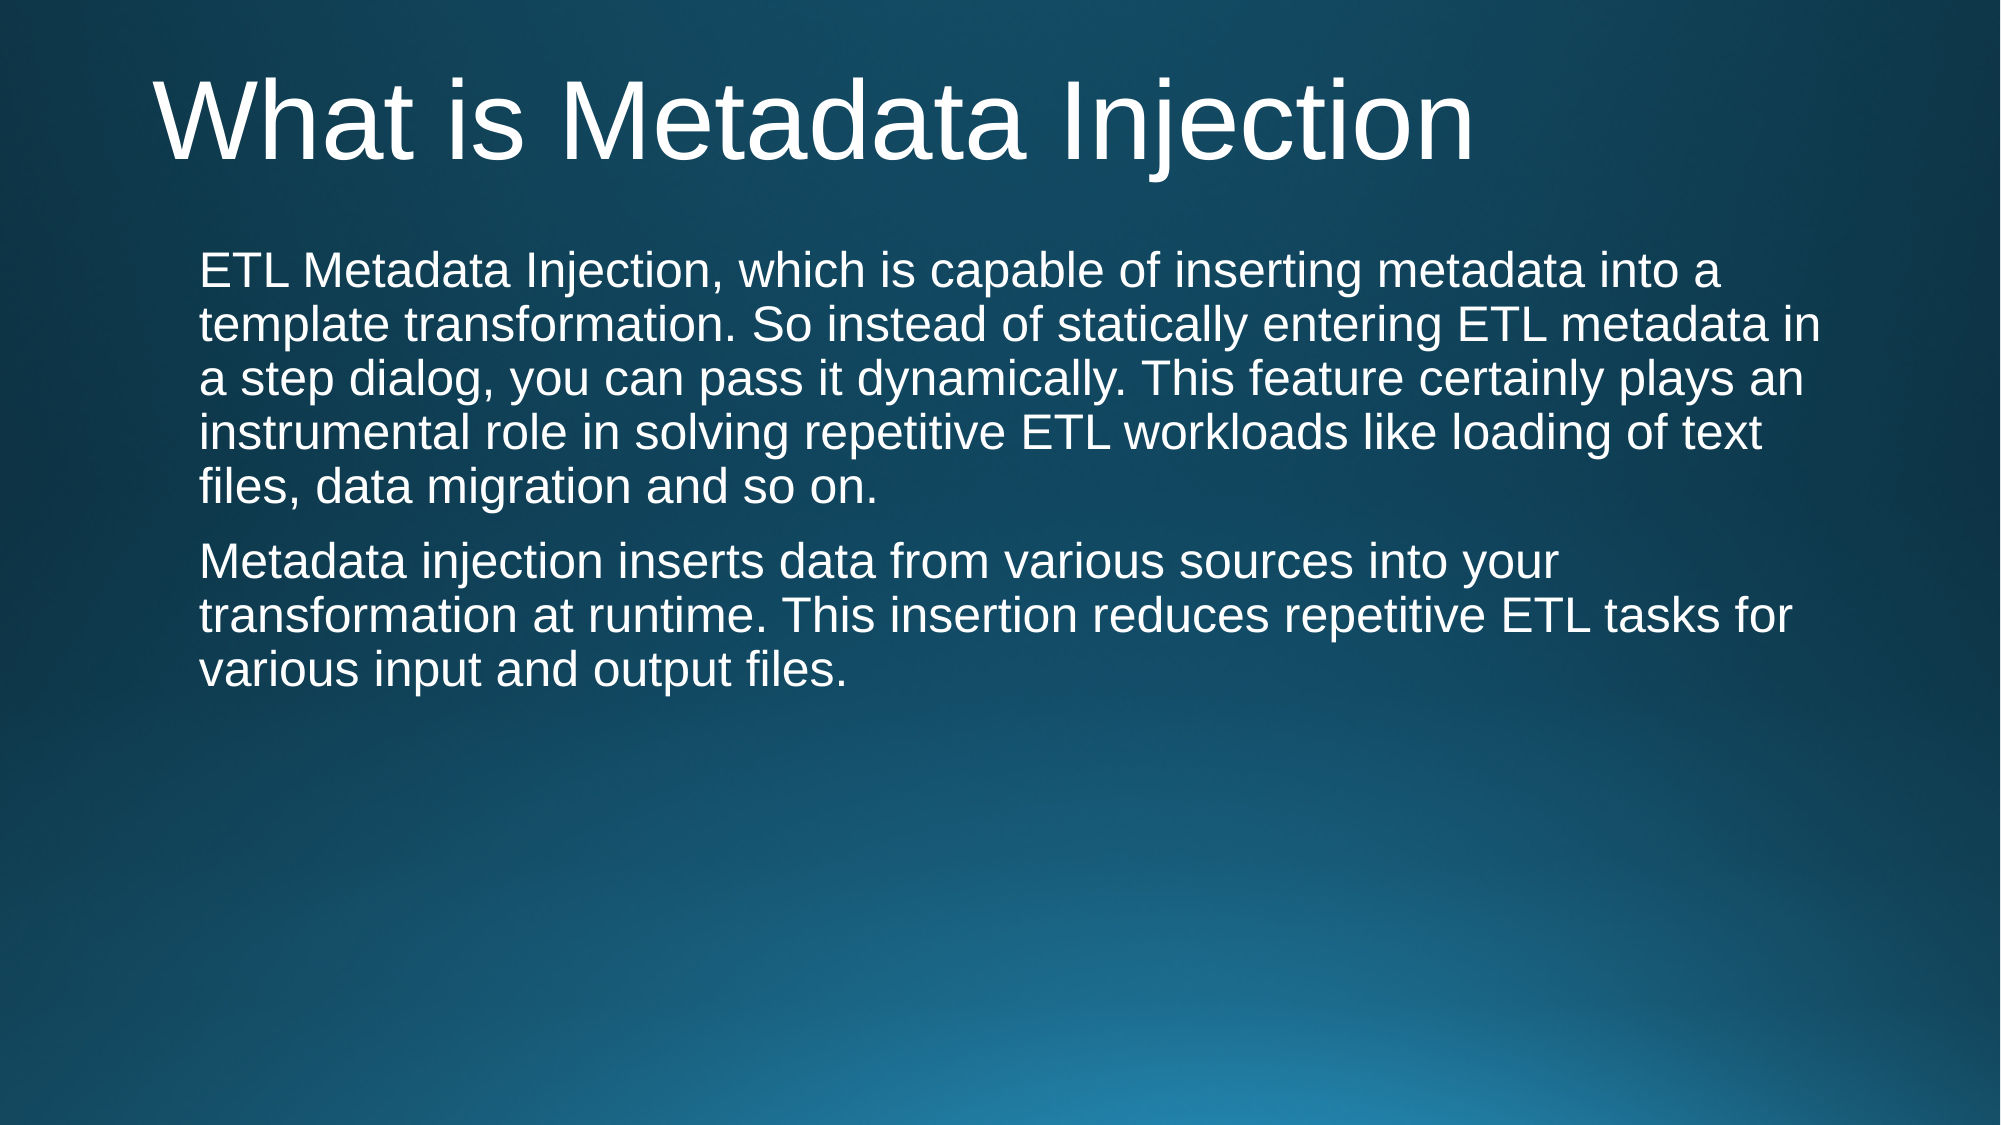

# What is Metadata Injection
ETL Metadata Injection, which is capable of inserting metadata into a template transformation. So instead of statically entering ETL metadata in a step dialog, you can pass it dynamically. This feature certainly plays an instrumental role in solving repetitive ETL workloads like loading of text files, data migration and so on.
Metadata injection inserts data from various sources into your transformation at runtime. This insertion reduces repetitive ETL tasks for various input and output files.